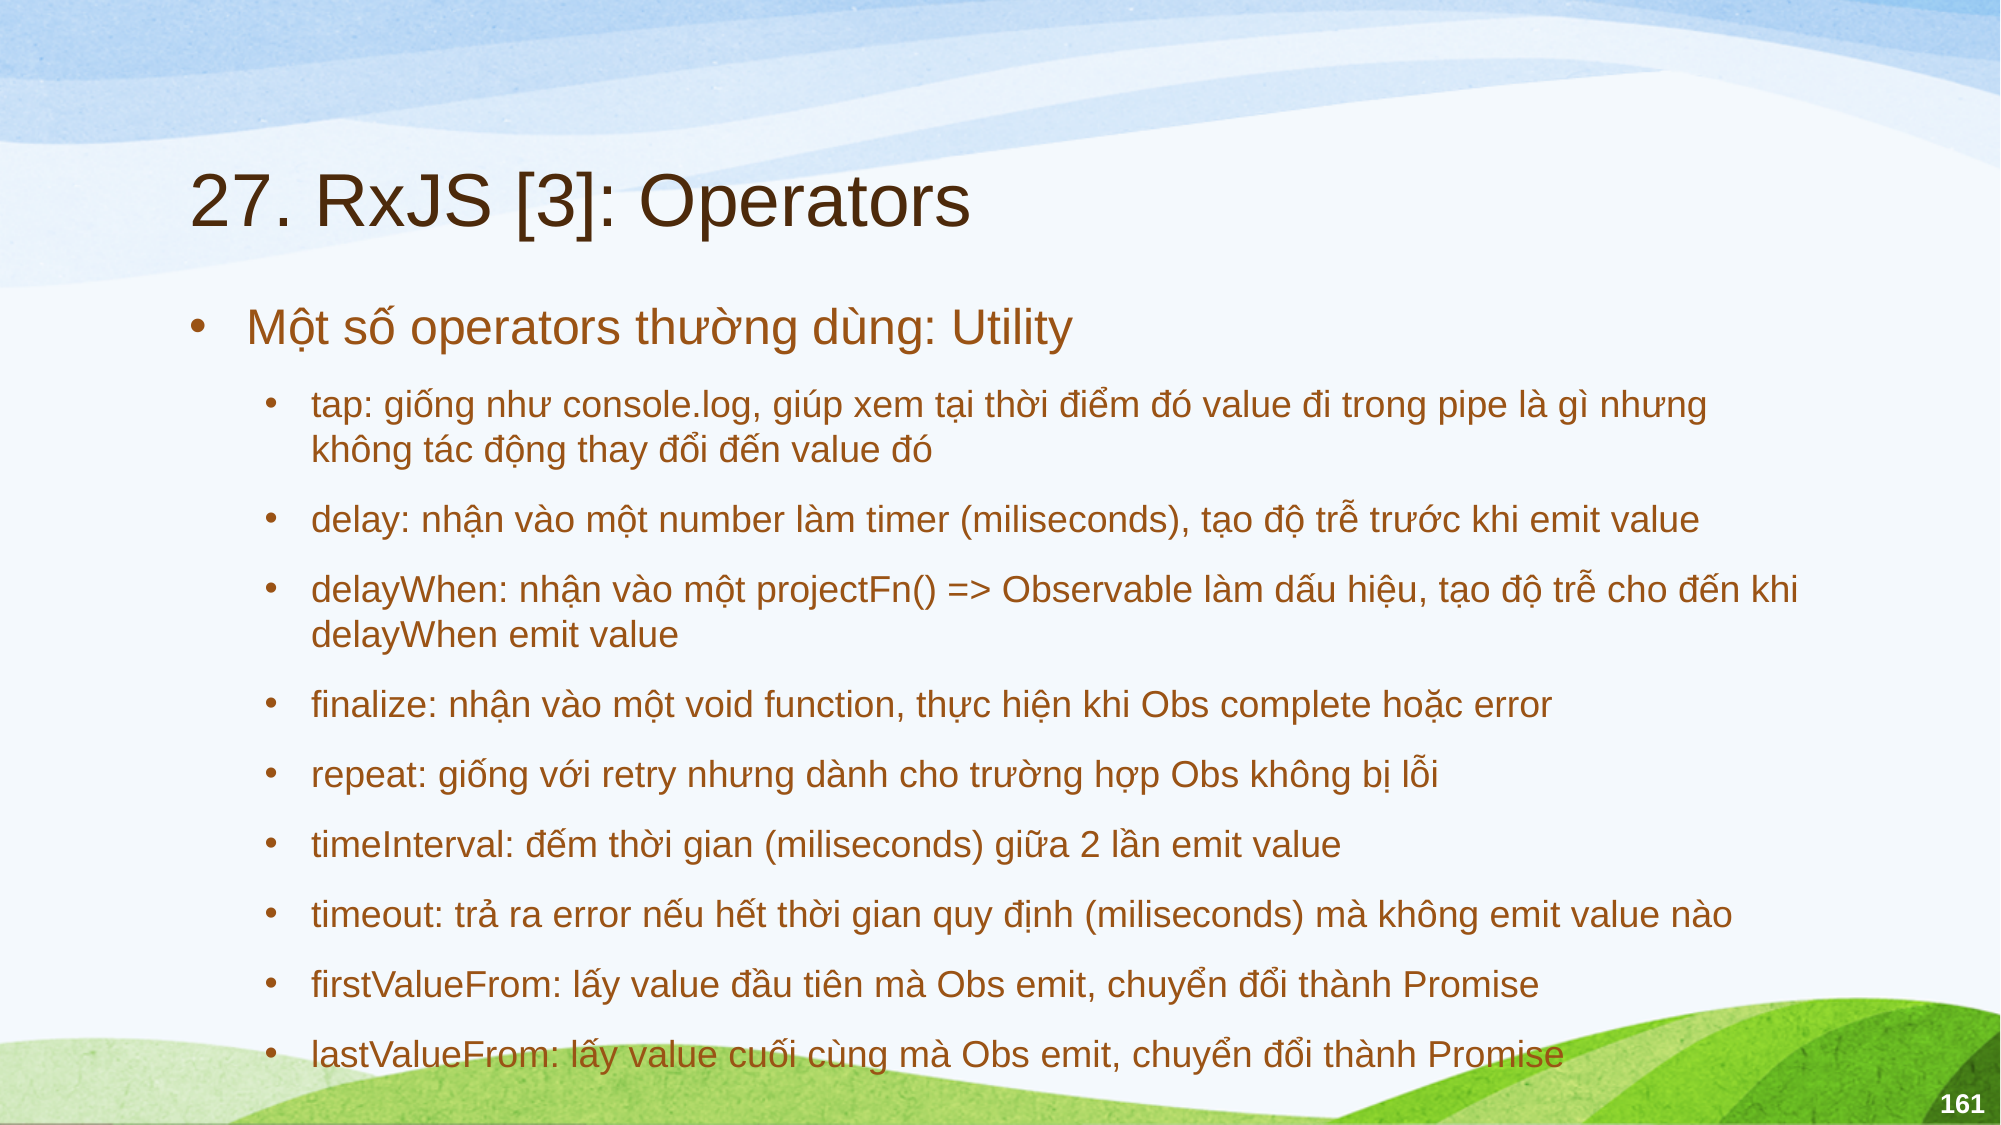

# 27. RxJS [3]: Operators
Một số operators thường dùng: Utility
tap: giống như console.log, giúp xem tại thời điểm đó value đi trong pipe là gì nhưng không tác động thay đổi đến value đó
delay: nhận vào một number làm timer (miliseconds), tạo độ trễ trước khi emit value
delayWhen: nhận vào một projectFn() => Observable làm dấu hiệu, tạo độ trễ cho đến khi delayWhen emit value
finalize: nhận vào một void function, thực hiện khi Obs complete hoặc error
repeat: giống với retry nhưng dành cho trường hợp Obs không bị lỗi
timeInterval: đếm thời gian (miliseconds) giữa 2 lần emit value
timeout: trả ra error nếu hết thời gian quy định (miliseconds) mà không emit value nào
firstValueFrom: lấy value đầu tiên mà Obs emit, chuyển đổi thành Promise
lastValueFrom: lấy value cuối cùng mà Obs emit, chuyển đổi thành Promise

161